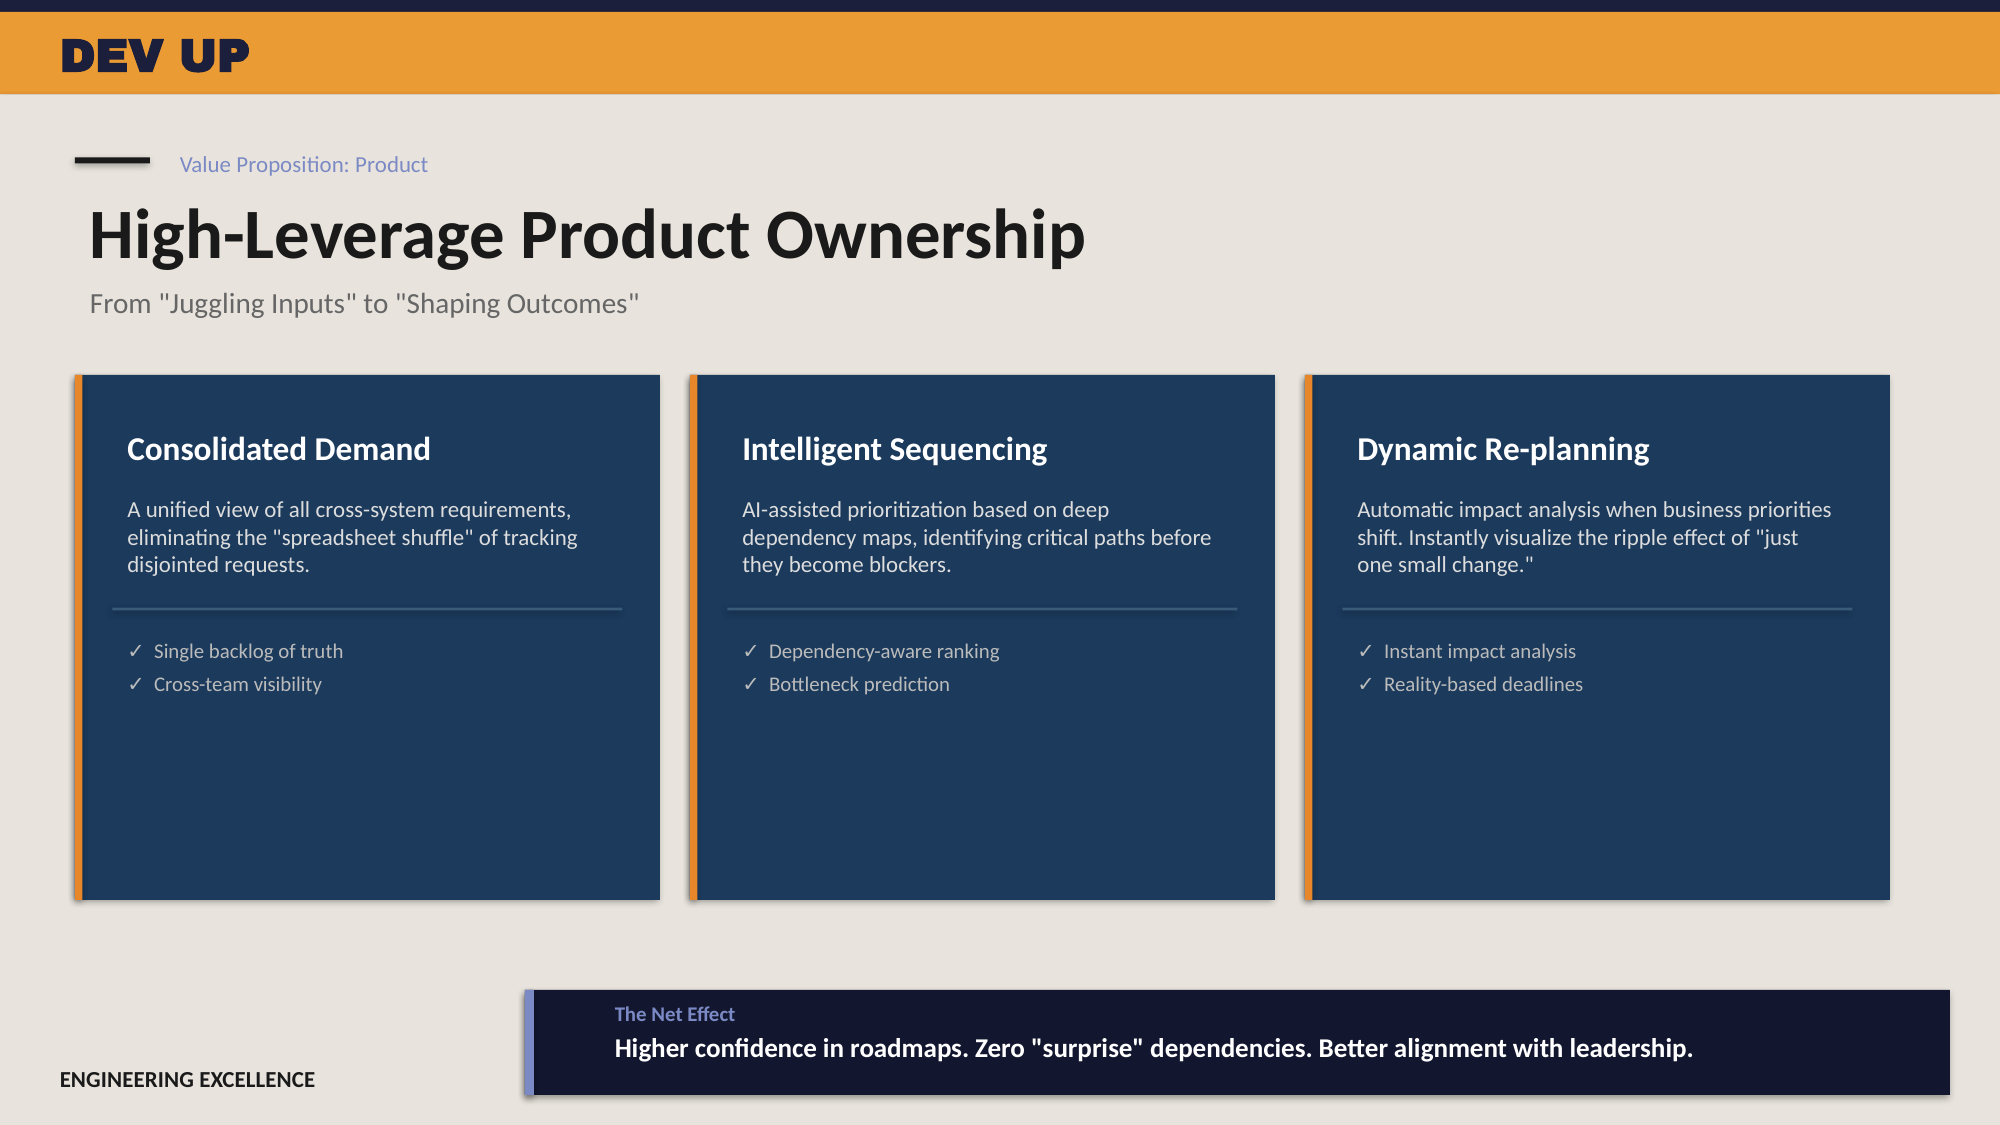

DEV UP

Value Proposition: Product

High-Leverage Product Ownership
From "Juggling Inputs" to "Shaping Outcomes"

Consolidated Demand
Intelligent Sequencing
Dynamic Re-planning
A unified view of all cross-system requirements, eliminating the "spreadsheet shuffle" of tracking disjointed requests.
AI-assisted prioritization based on deep dependency maps, identifying critical paths before they become blockers.
Automatic impact analysis when business priorities shift. Instantly visualize the ripple effect of "just one small change."

✓  Single backlog of truth
✓  Dependency-aware ranking
✓  Instant impact analysis
✓  Cross-team visibility
✓  Bottleneck prediction
✓  Reality-based deadlines

The Net Effect
Higher confidence in roadmaps. Zero "surprise" dependencies. Better alignment with leadership.
ENGINEERING EXCELLENCE